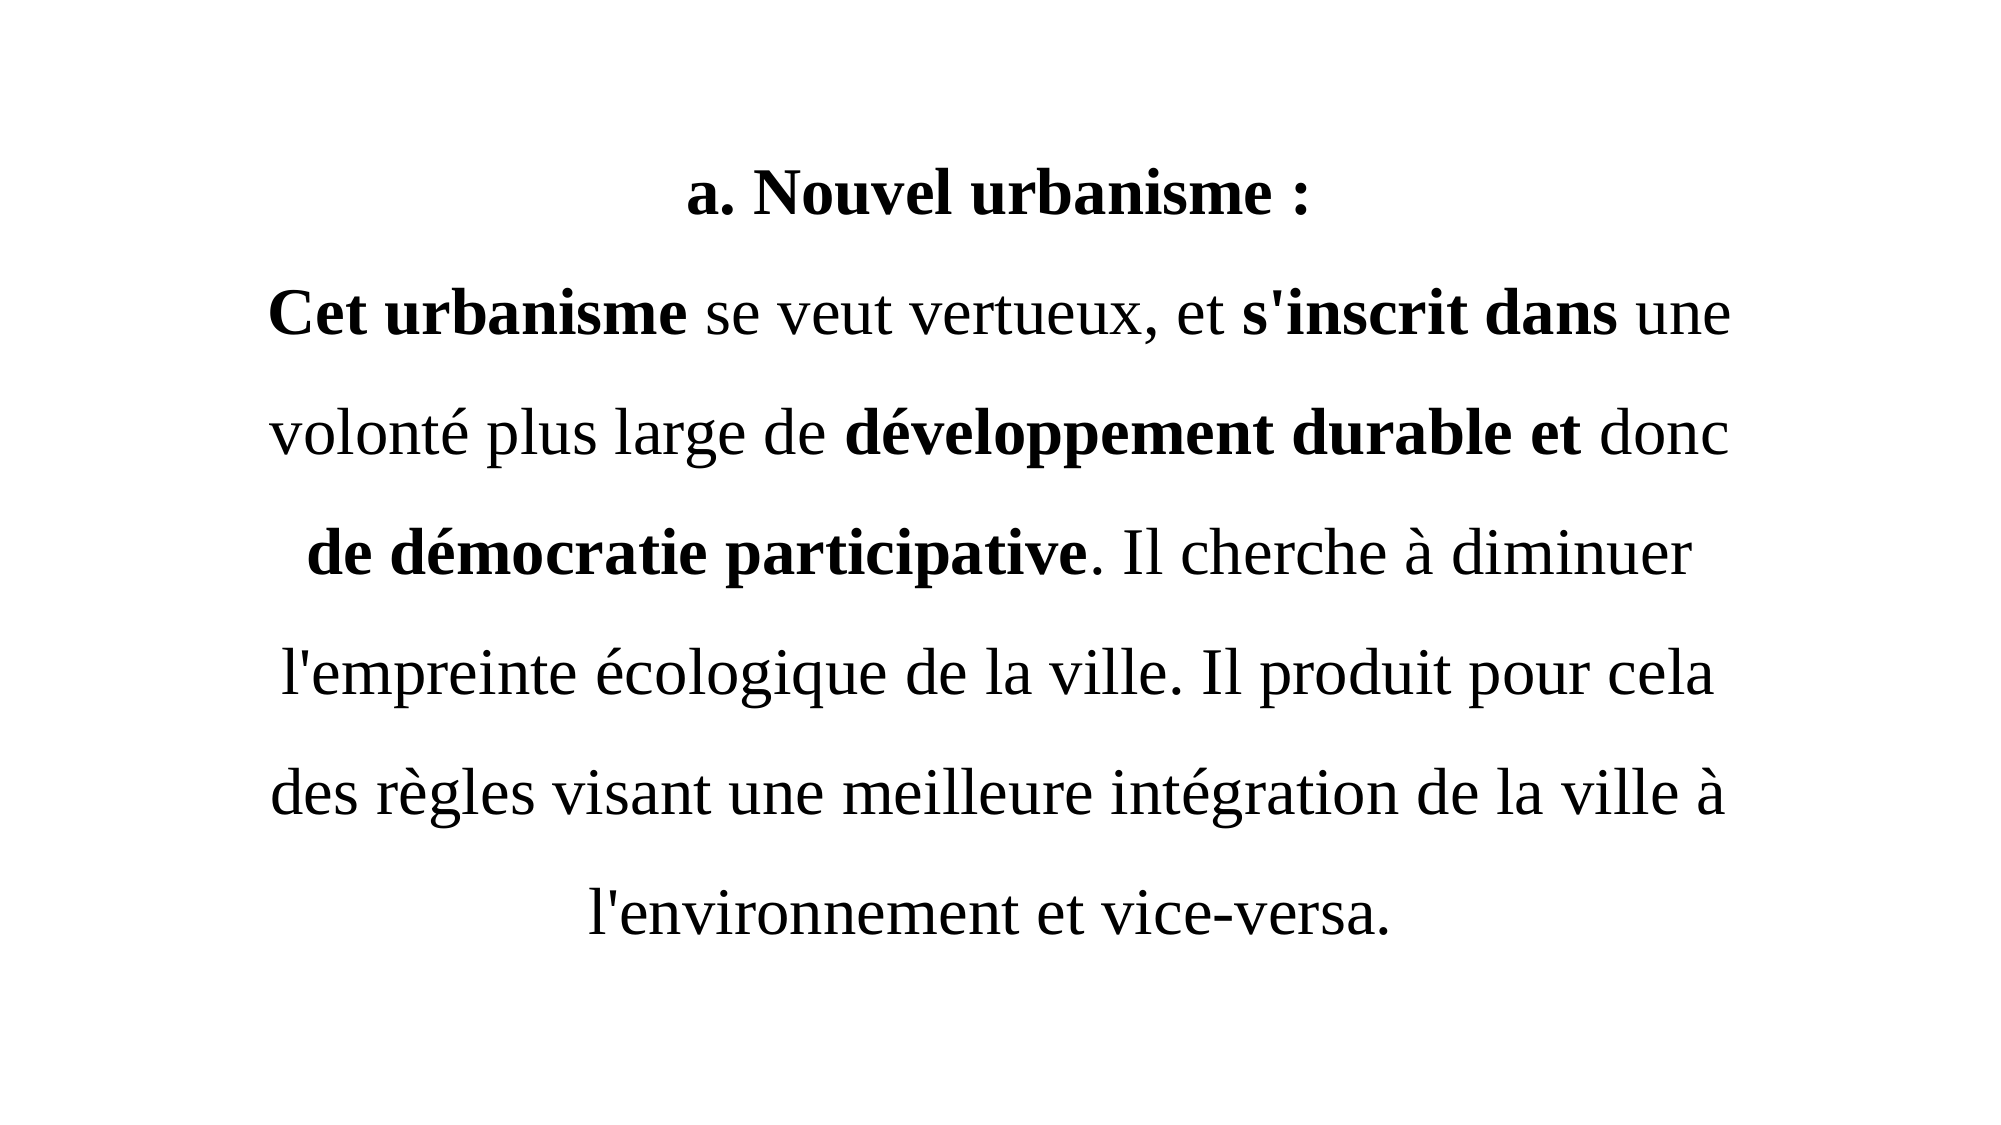

# a. Nouvel urbanisme : Cet urbanisme se veut vertueux, et s'inscrit dans une volonté plus large de développement durable et donc de démocratie participative. Il cherche à diminuer l'empreinte écologique de la ville. Il produit pour cela des règles visant une meilleure intégration de la ville à l'environnement et vice-versa.